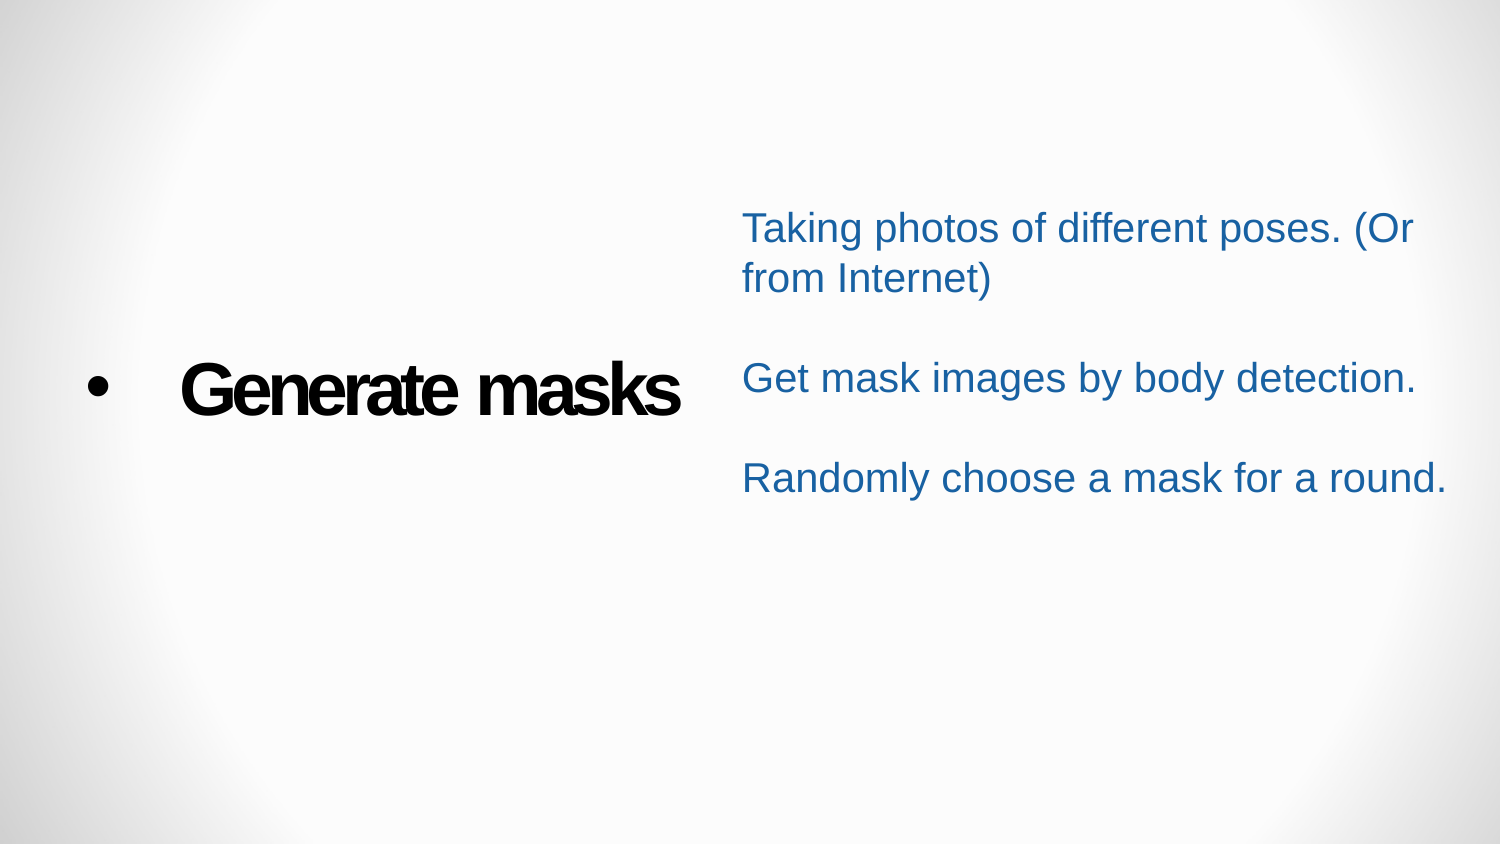

Taking photos of different poses. (Or from Internet)

Get mask images by body detection.

Randomly choose a mask for a round.
Generate masks